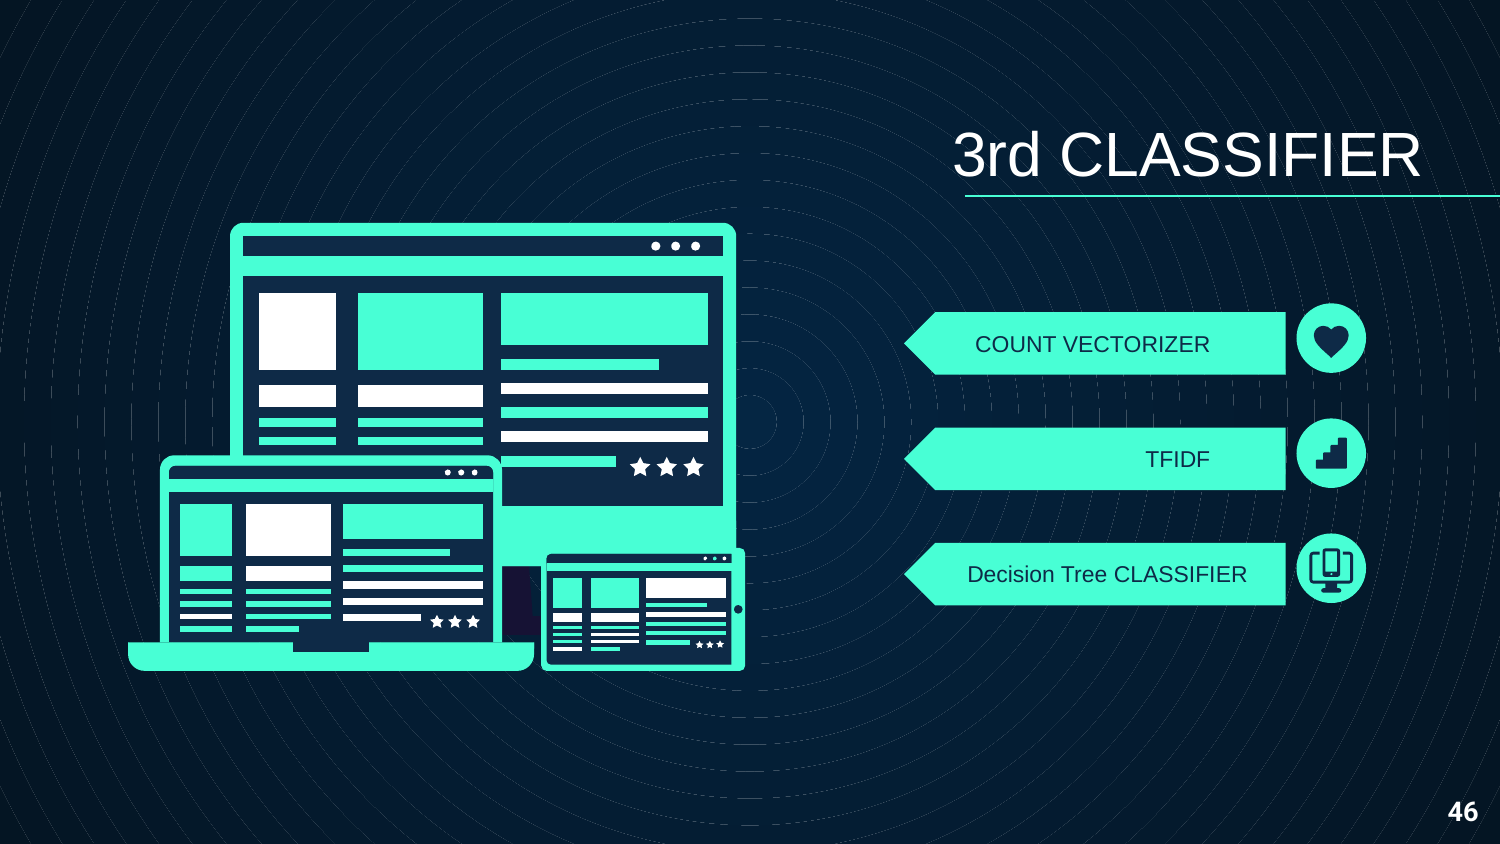

3rd CLASSIFIER

# COUNT VECTORIZER

TFIDF

Decision Tree CLASSIFIER

46